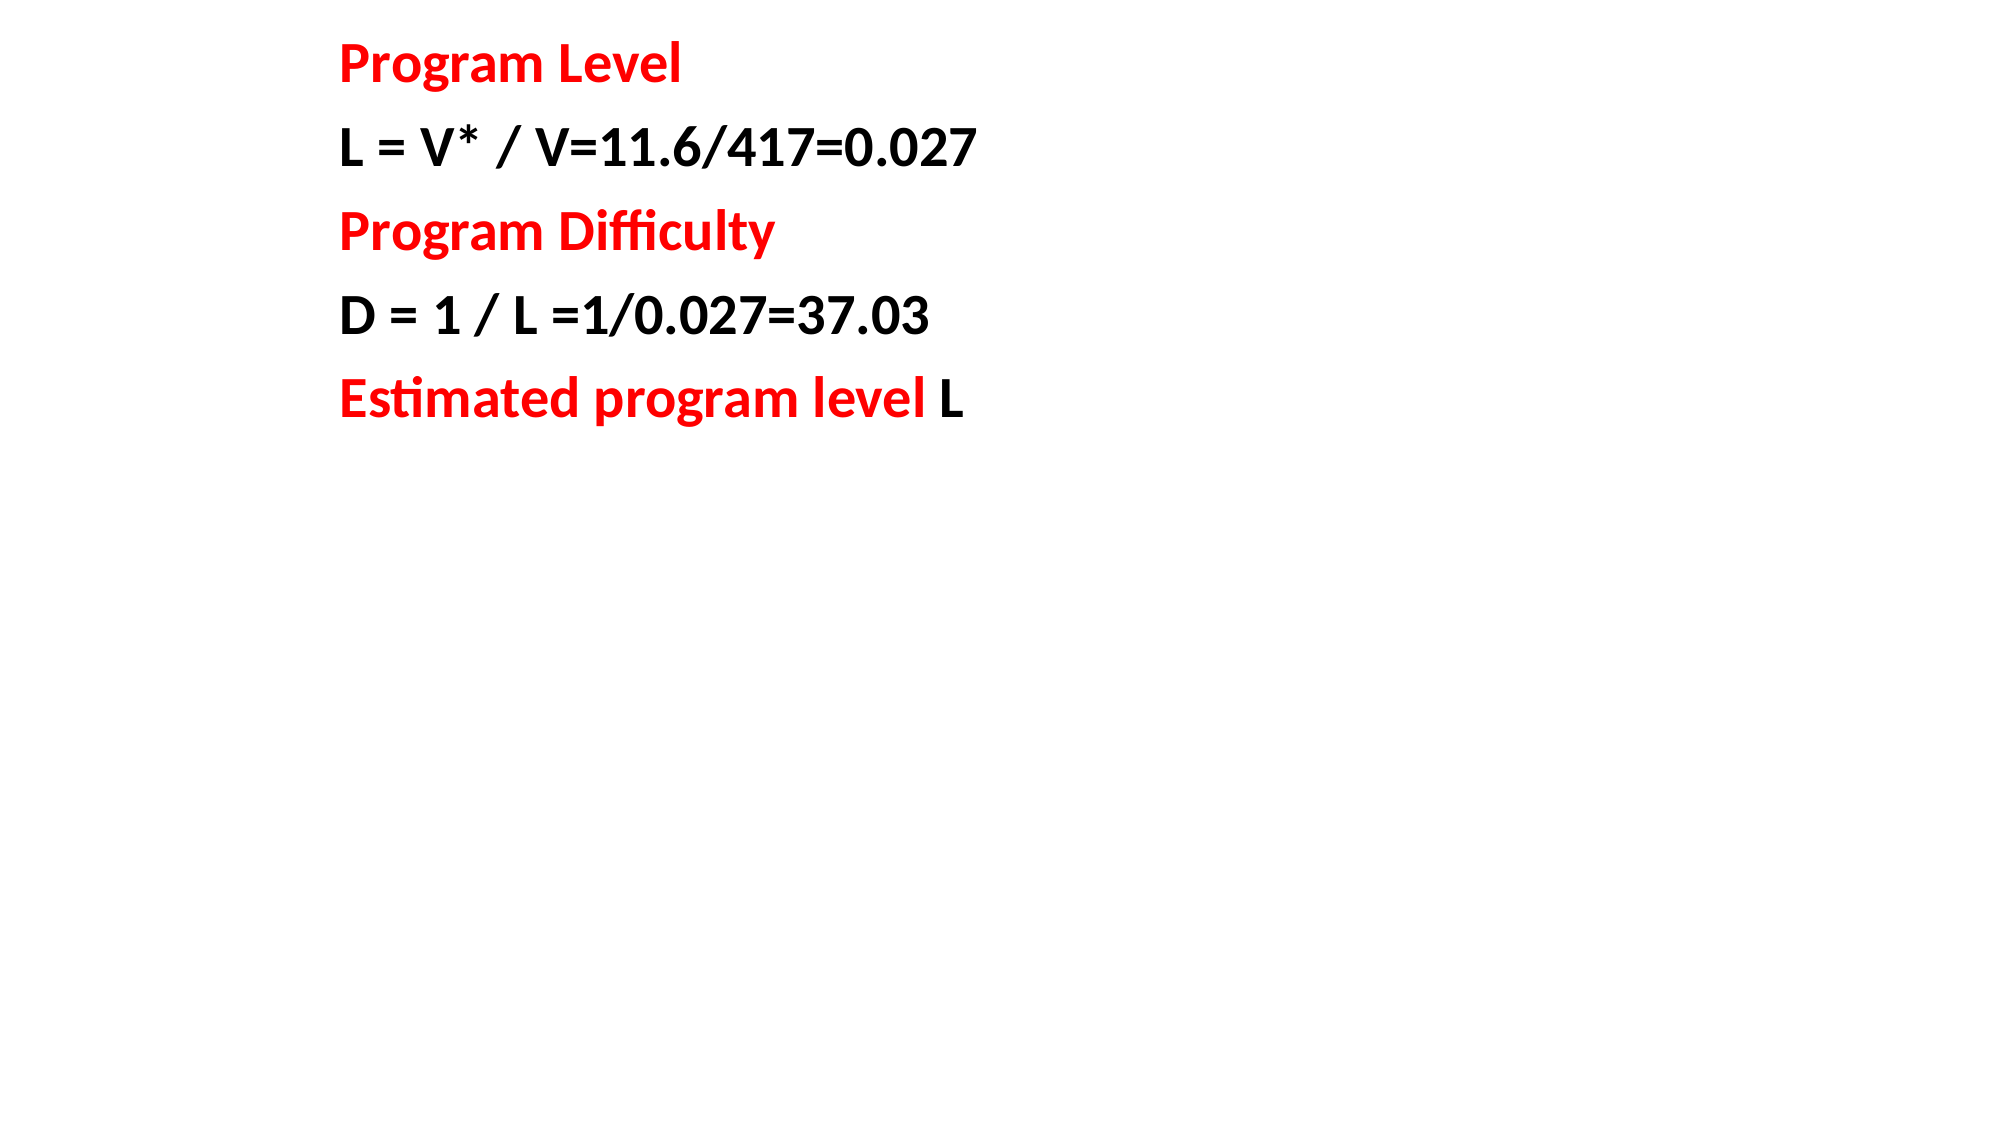

Program Level
L = V* / V=11.6/417=0.027
Program Difficulty
D = 1 / L =1/0.027=37.03
Estimated program level L